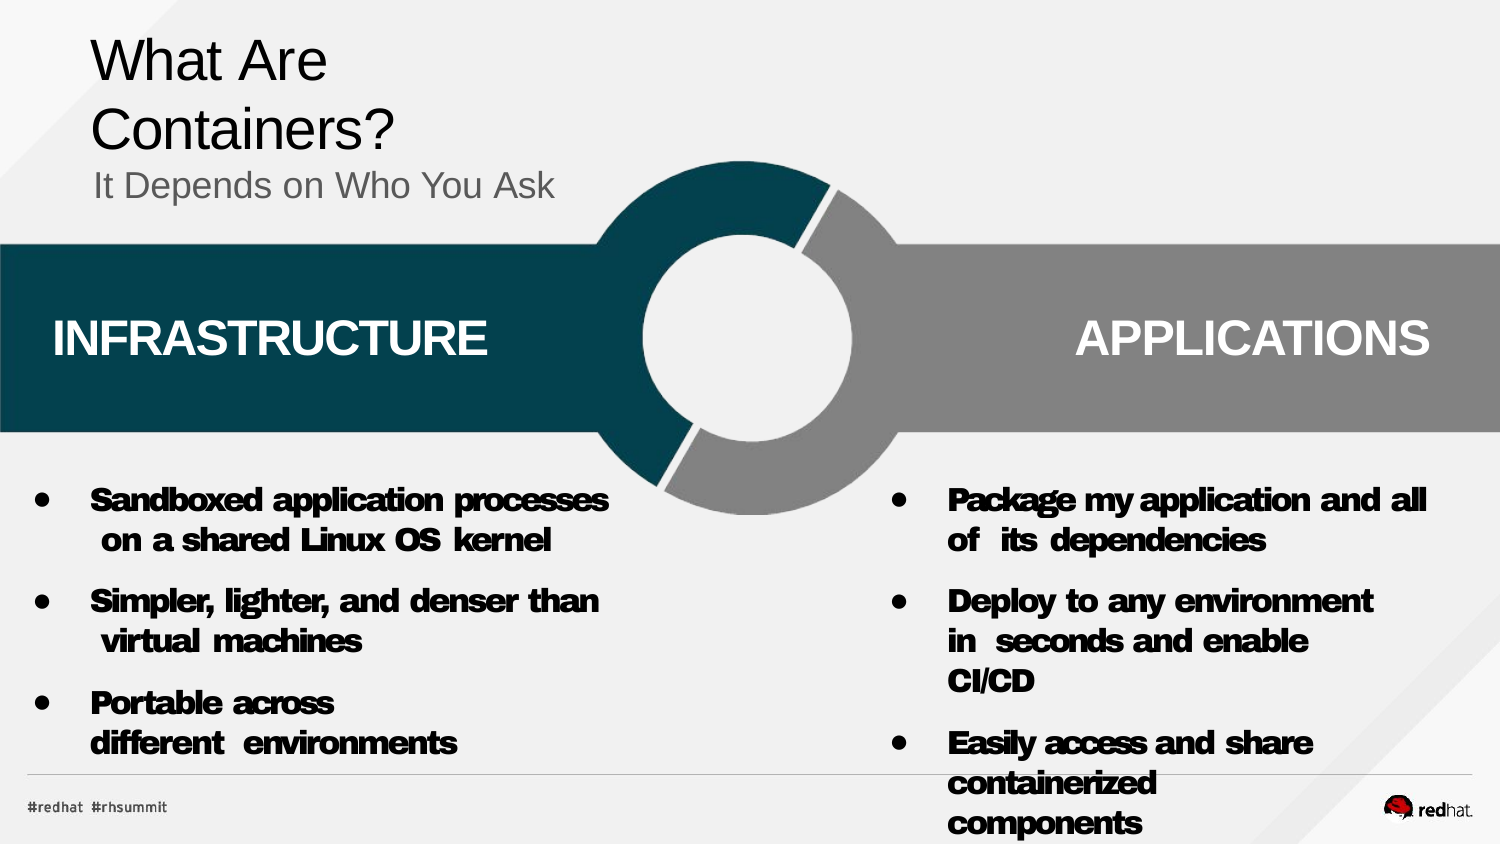

# What Are Containers?
It Depends on Who You Ask
APPLICATIONS
INFRASTRUCTURE
Sandboxed application processes  on a shared Linux OS kernel
Simpler, lighter, and denser than  virtual machines
Portable across different  environments
Package my application and all of  its dependencies
Deploy to any environment in  seconds and enable CI/CD
Easily access and share  containerized components